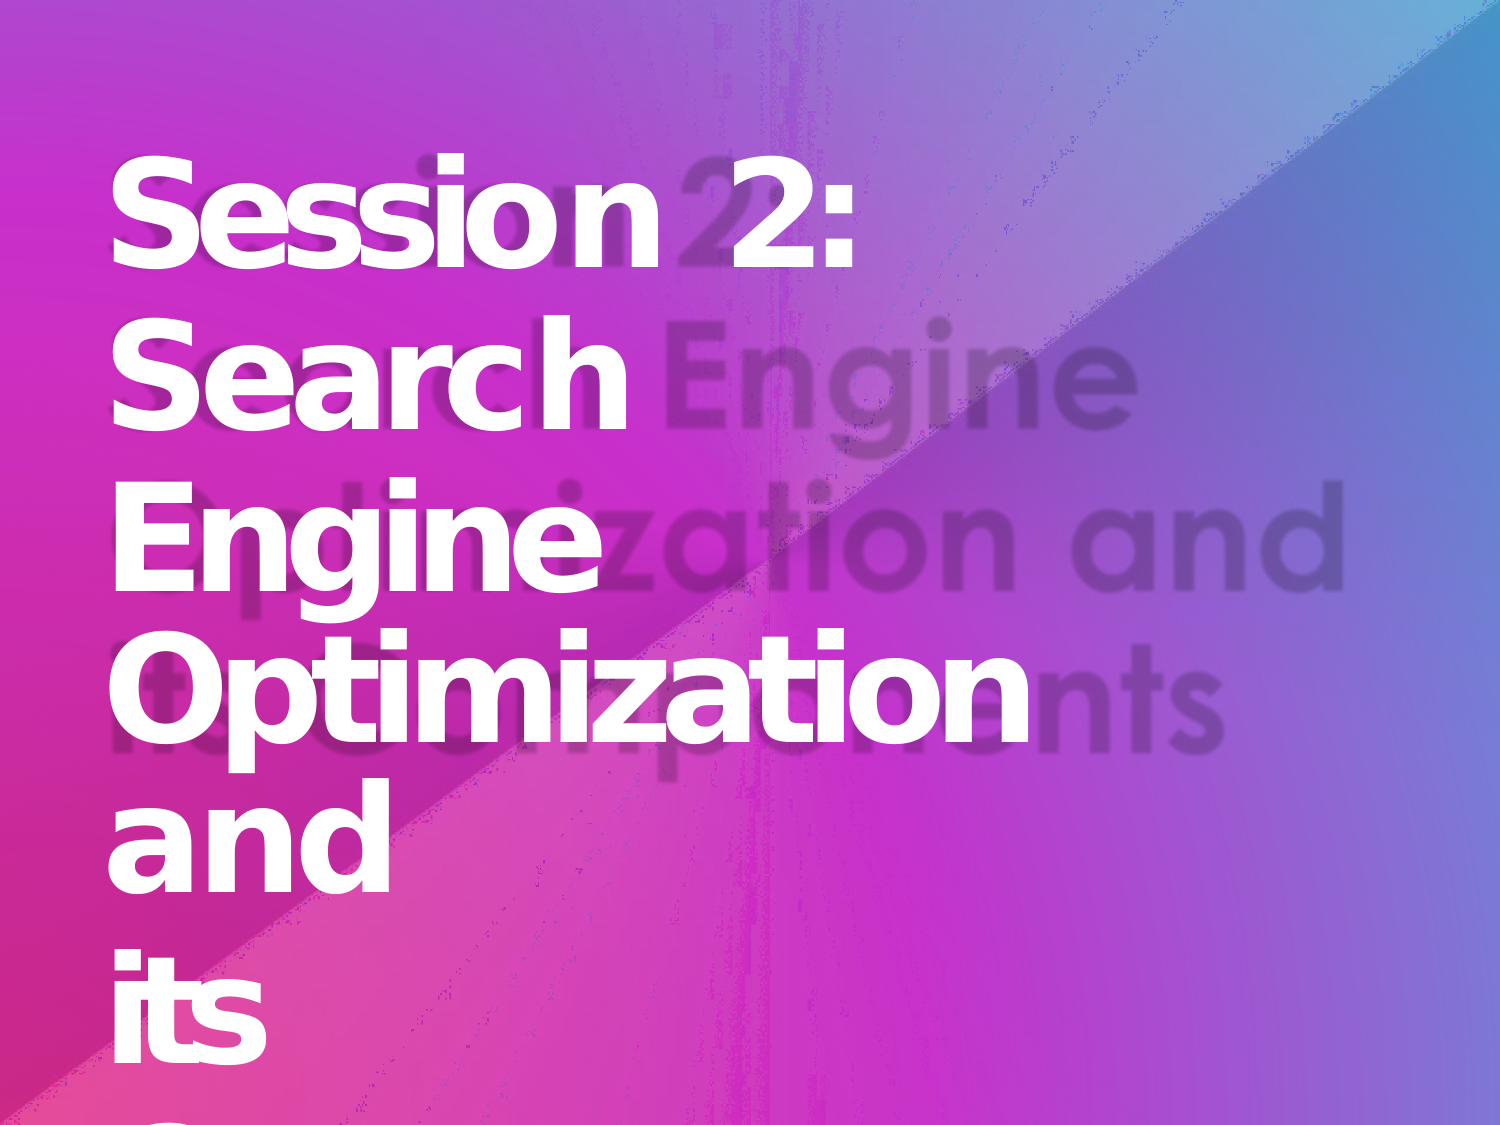

Session 2:  Search Engine
Optimization and
its Components